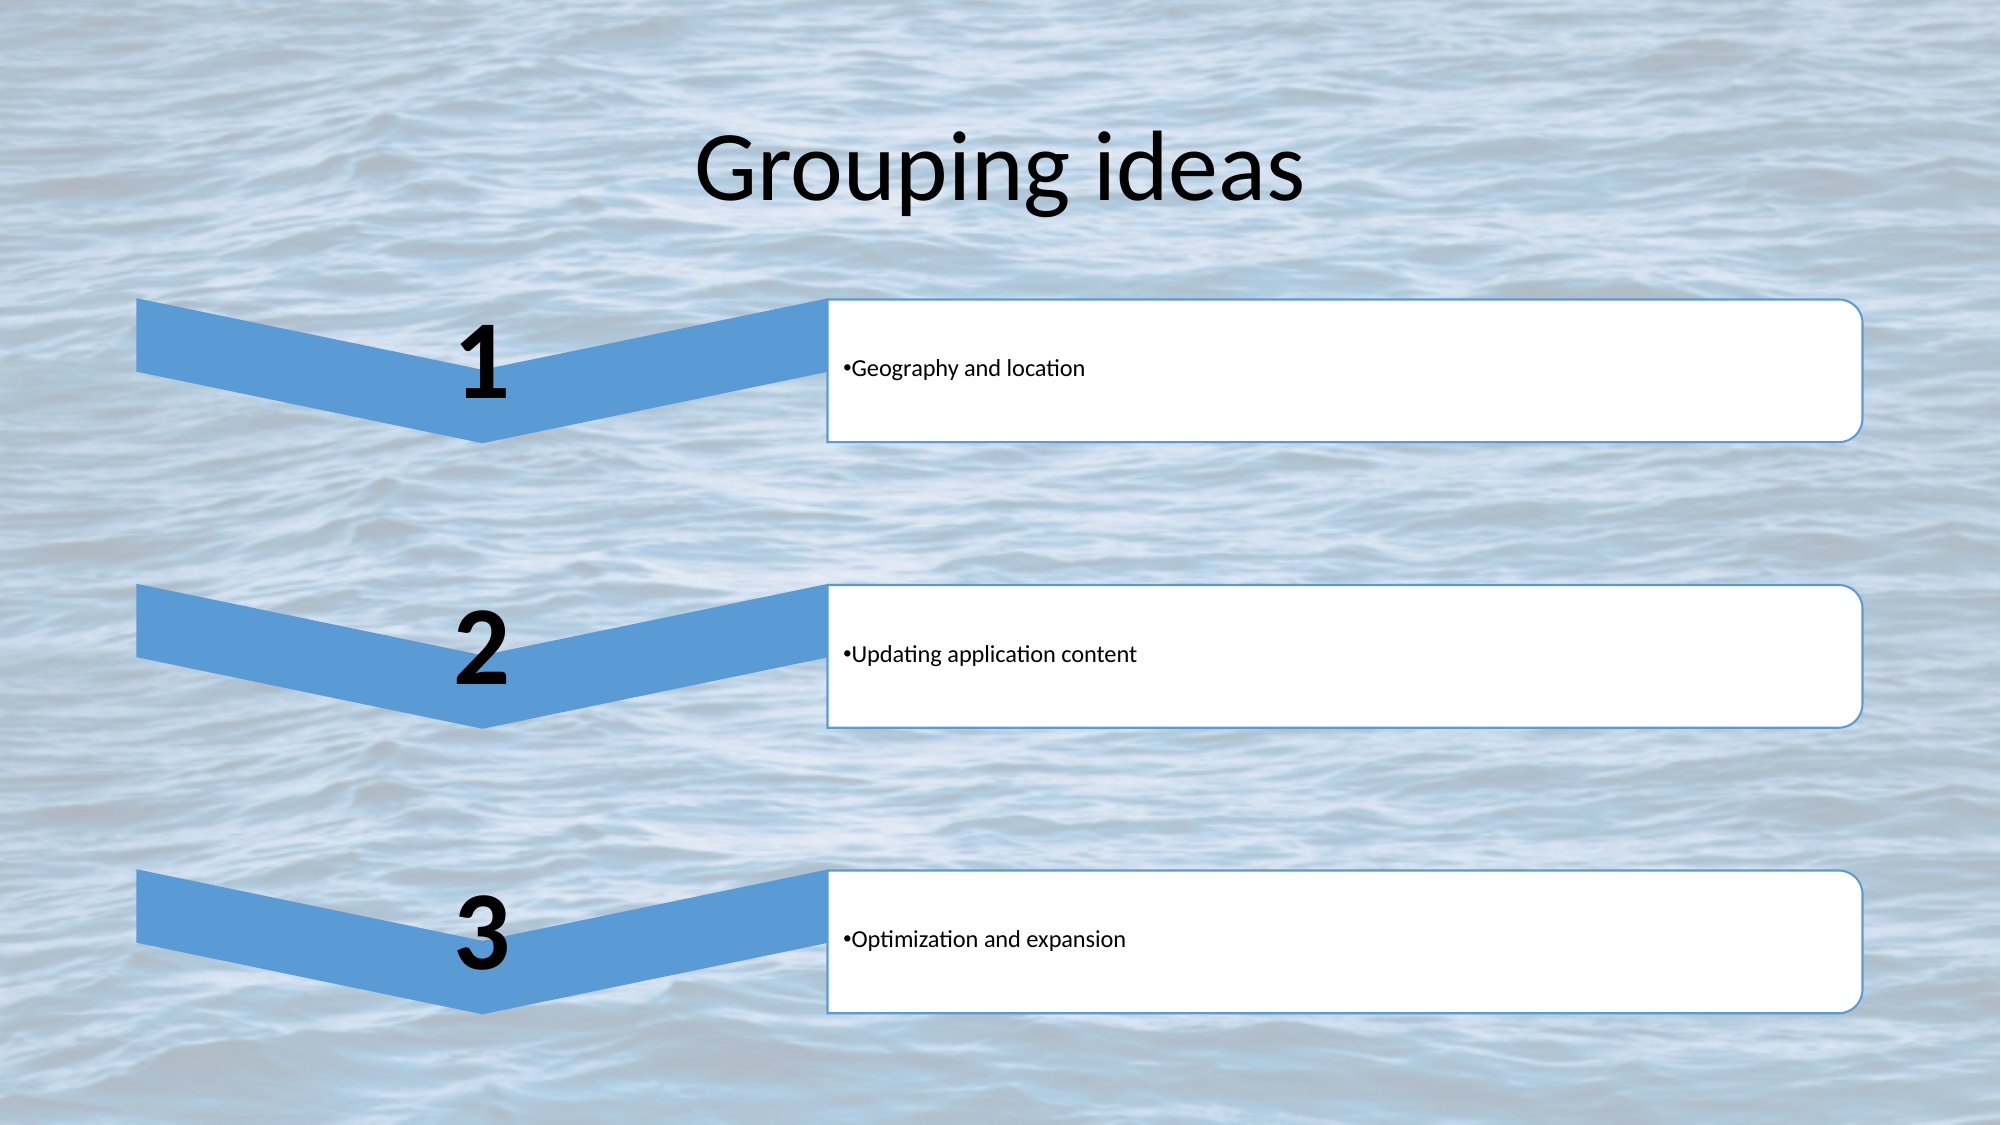

# Grouping ideas
1
Geography and location
2
Updating application content
3
Optimization and expansion